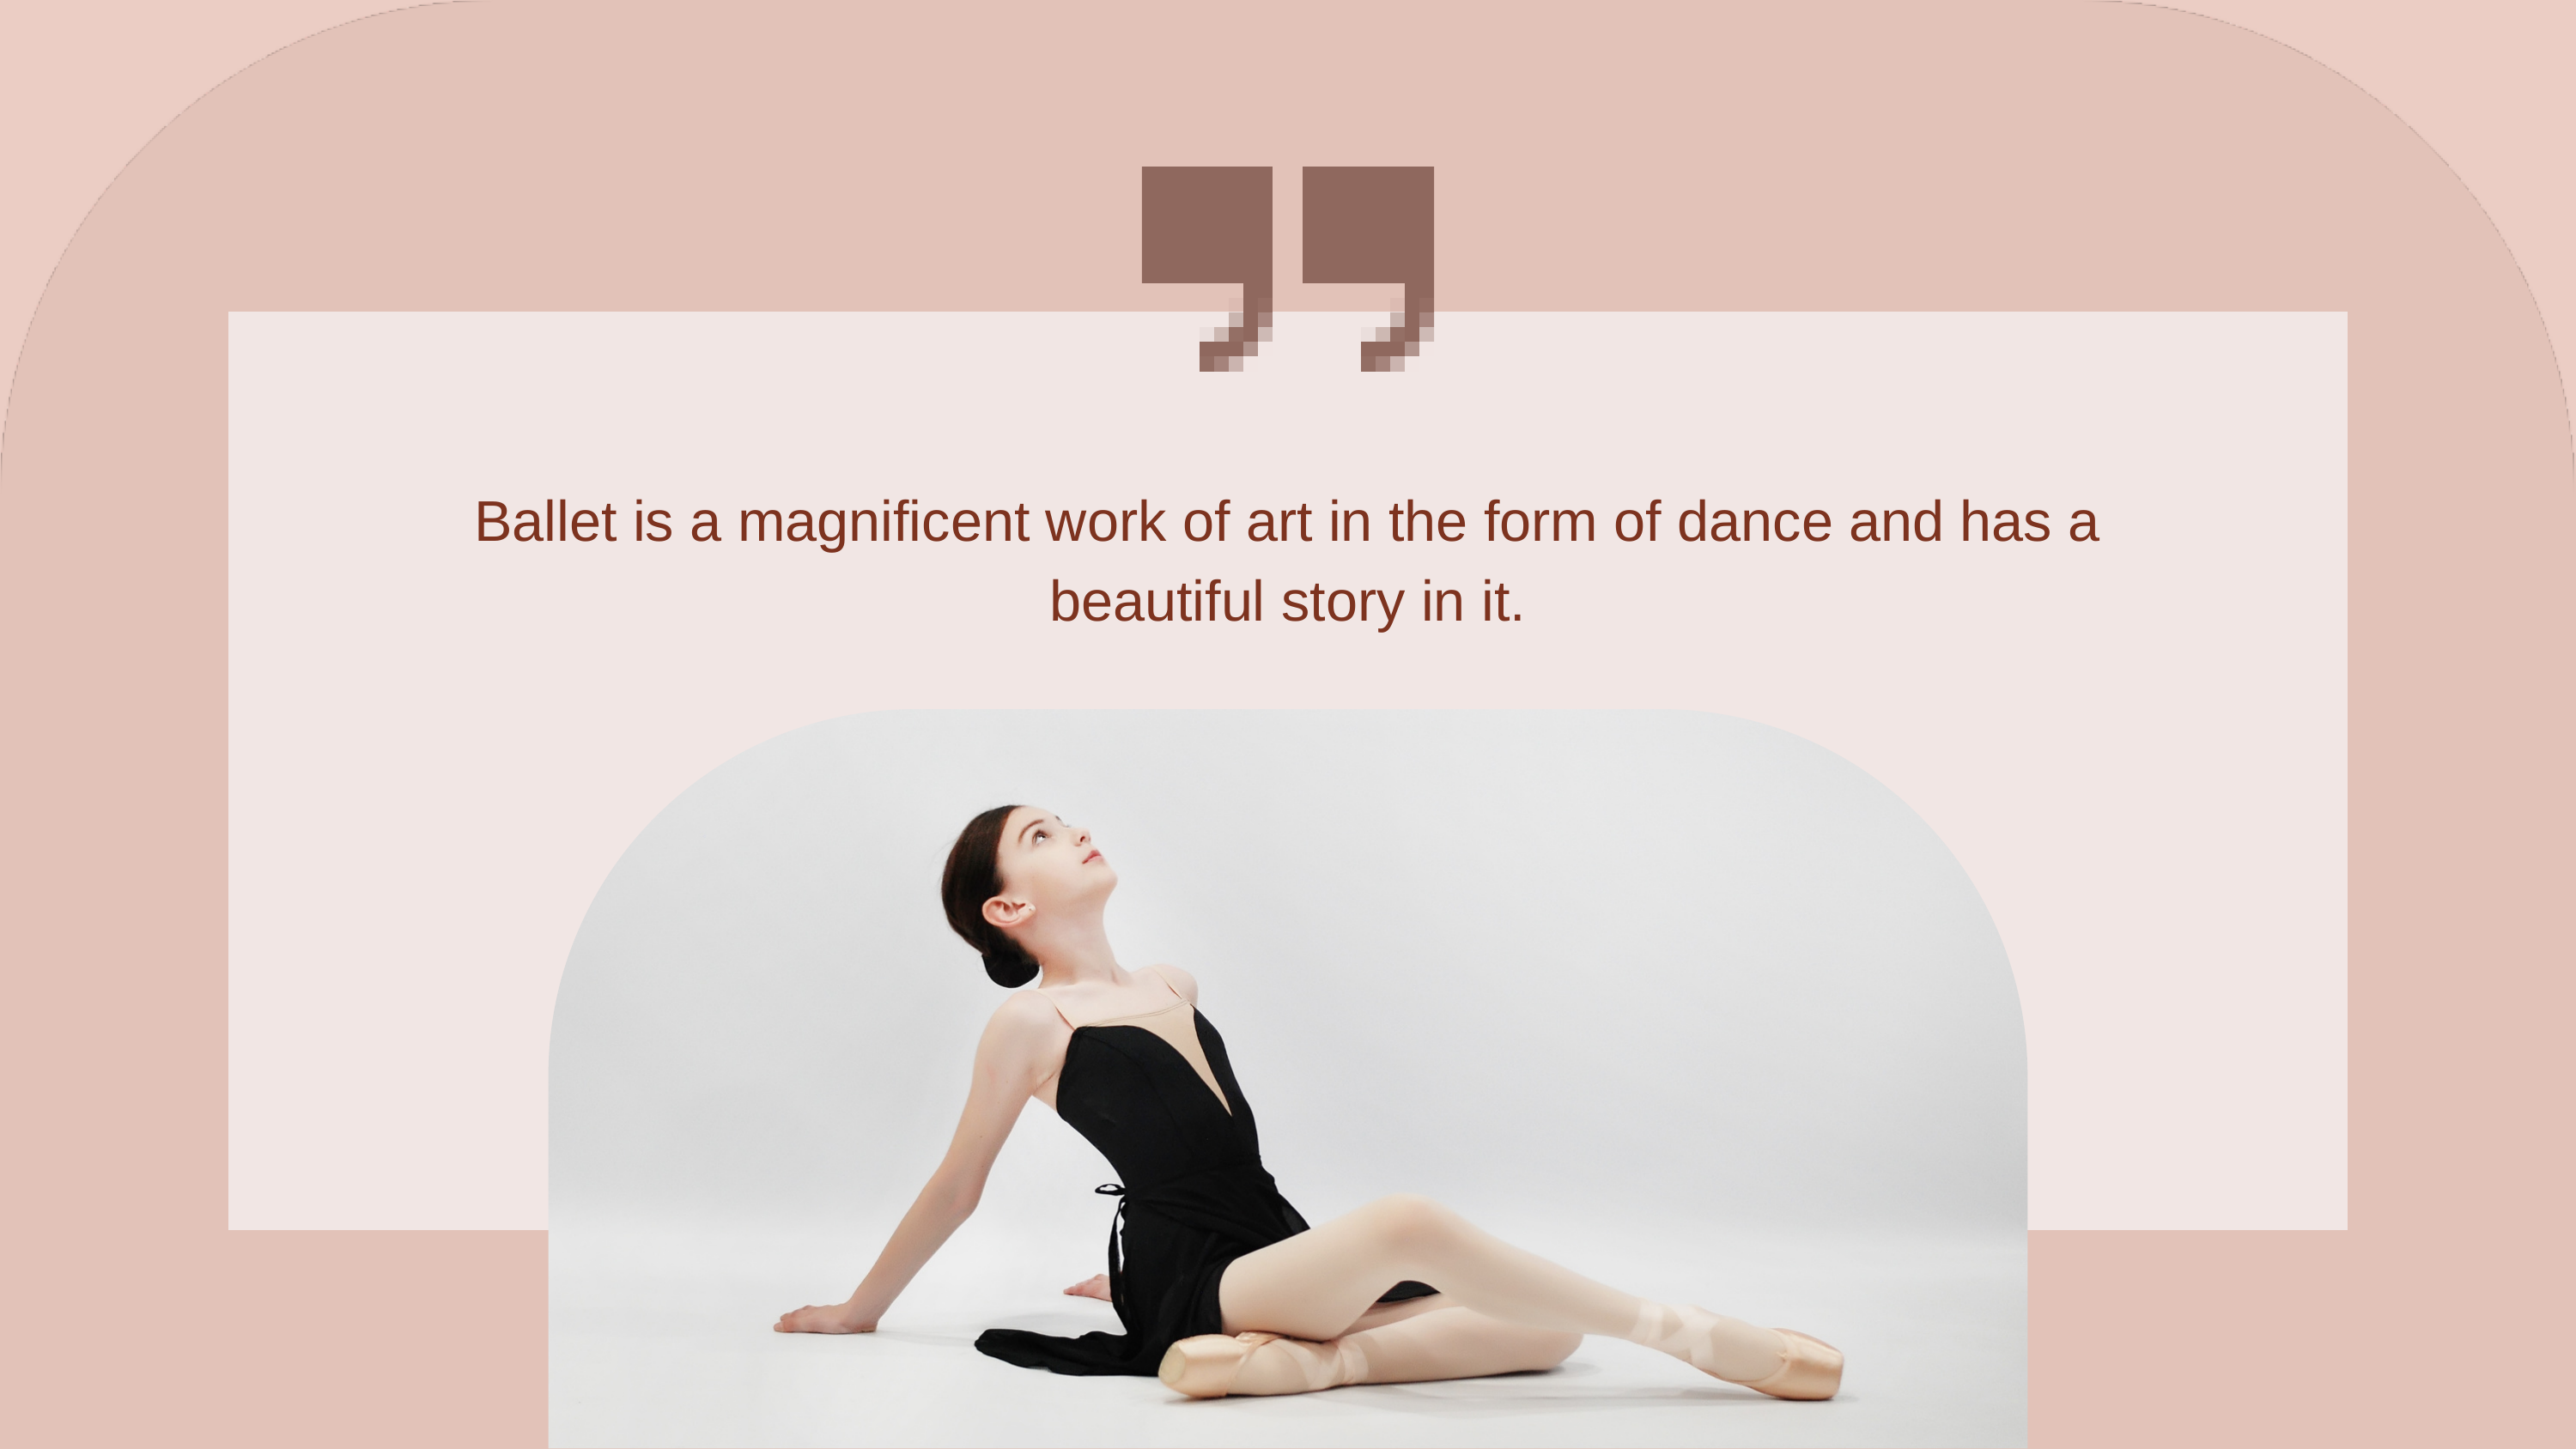

Ballet is a magnificent work of art in the form of dance and has a beautiful story in it.